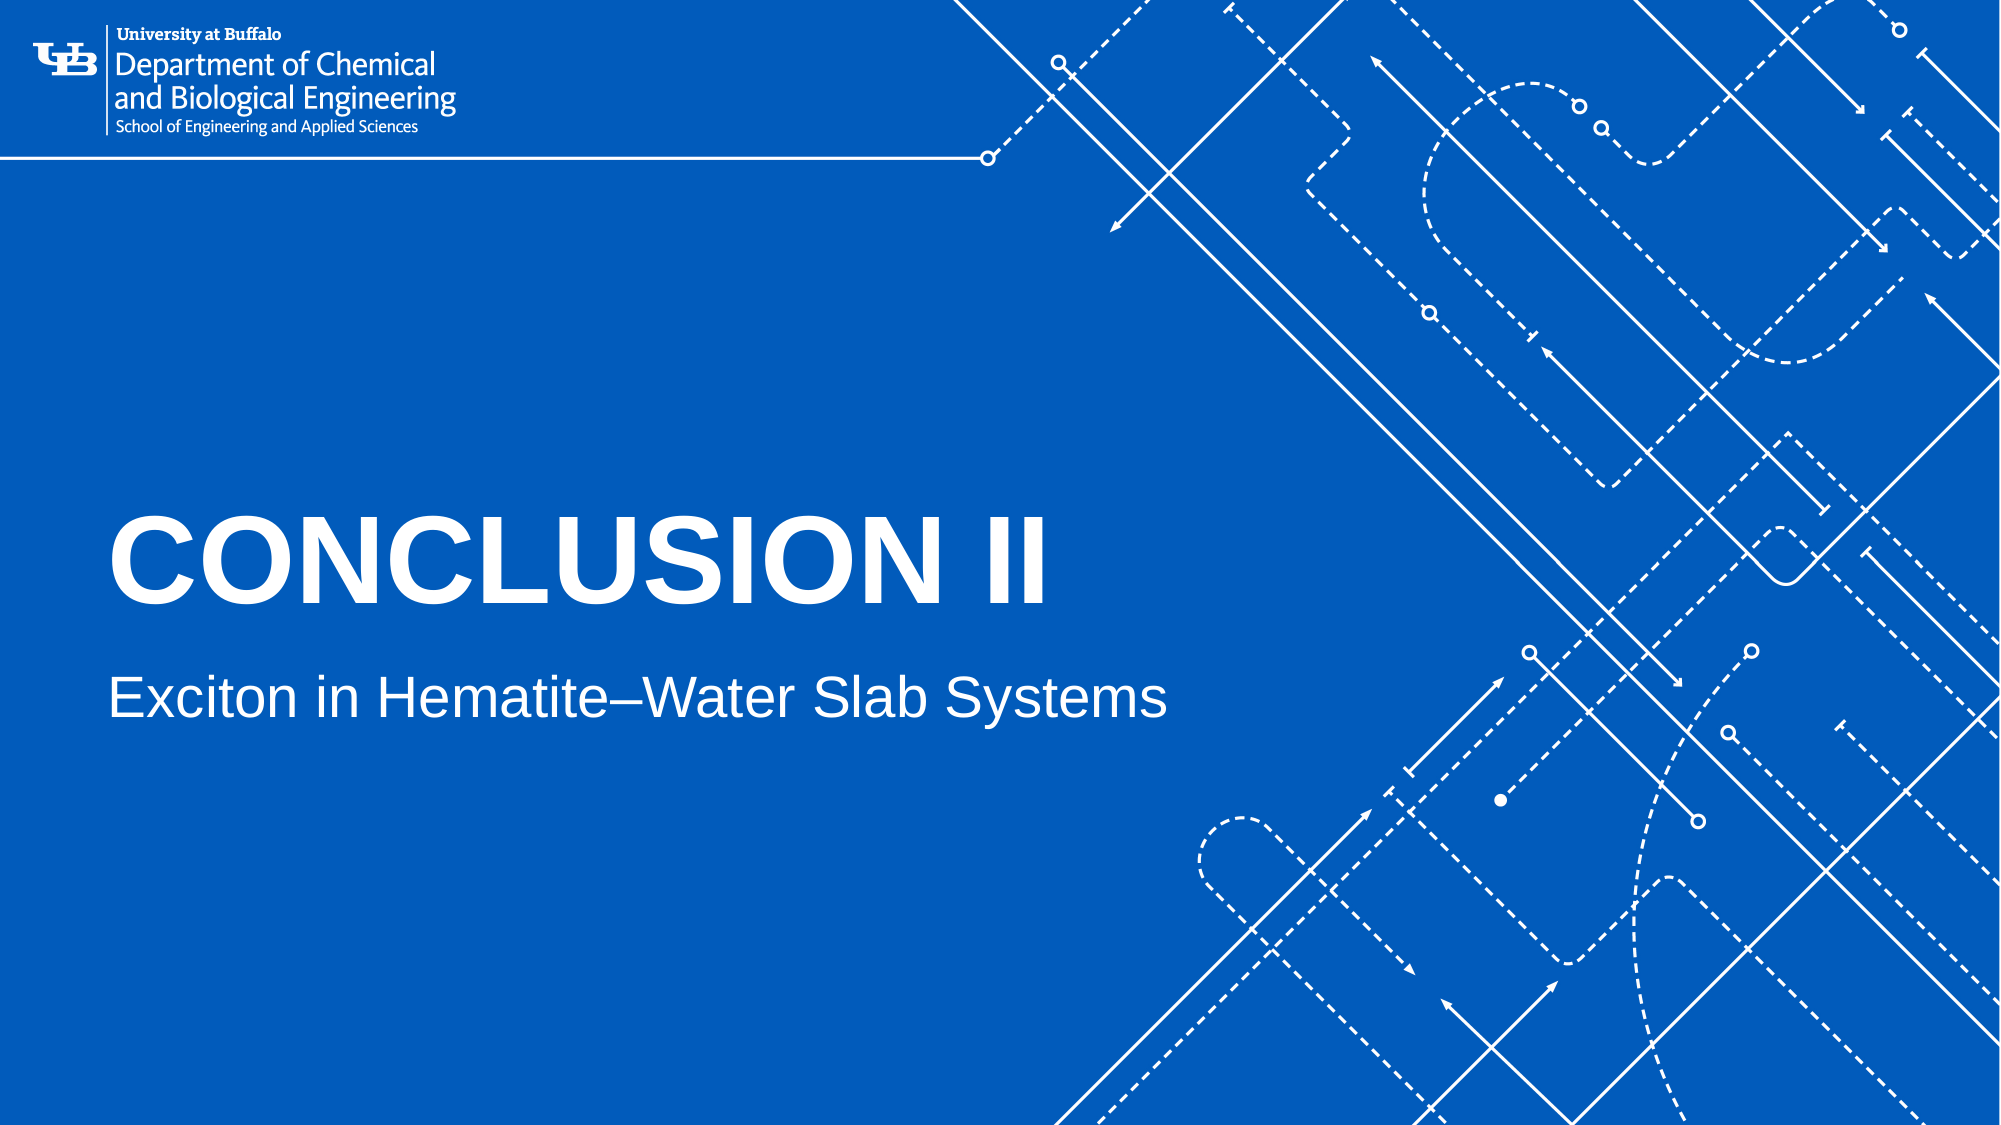

# Conclusion II
Exciton in Hematite–Water Slab Systems